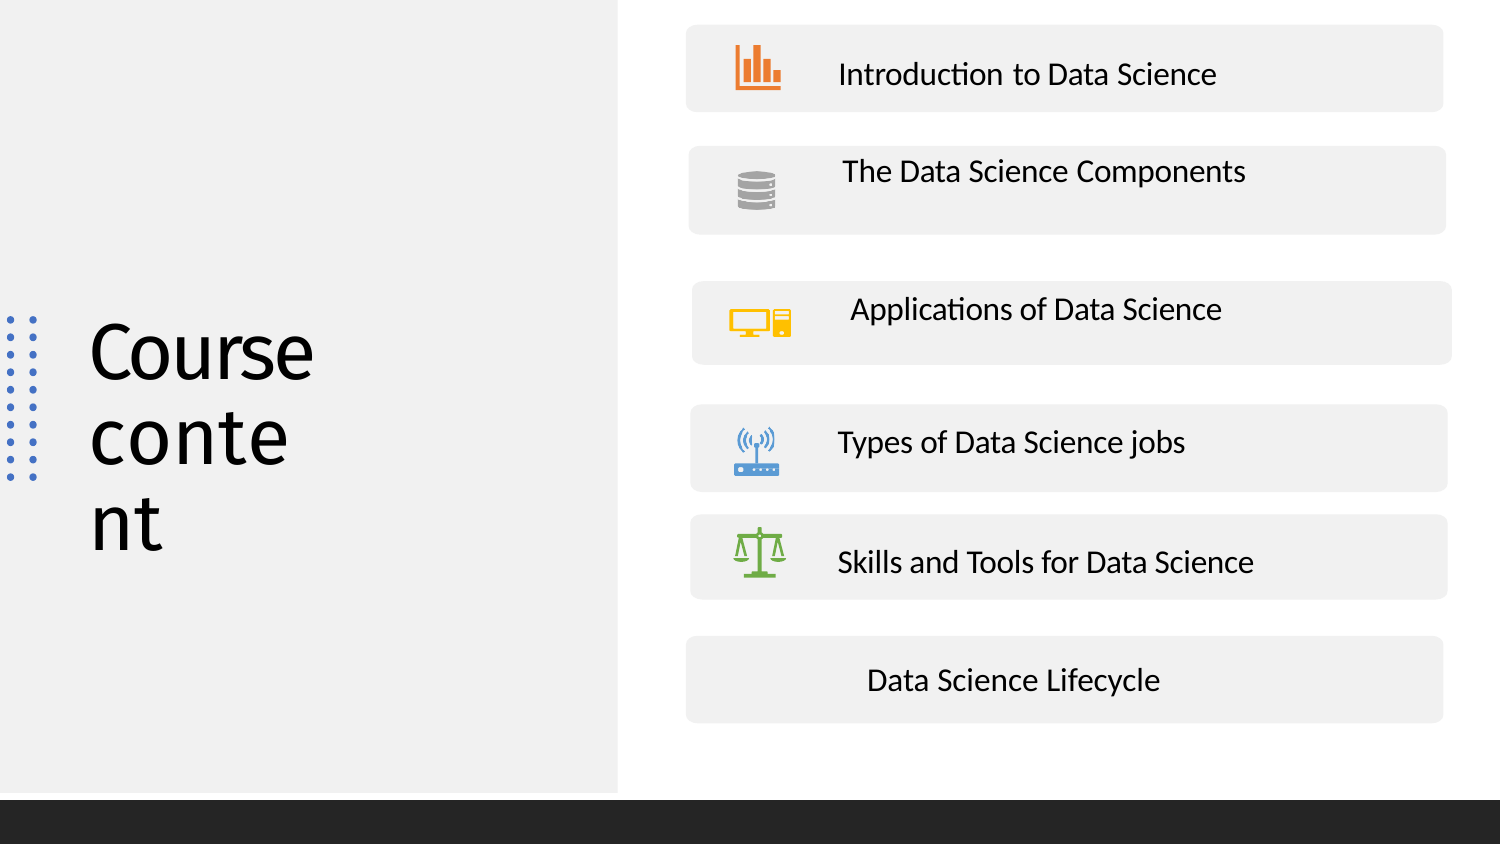

Introduction to Data Science

The Data Science Components
Applications of Data Science

# Course  content

Types of Data Science jobs

Skills and Tools for Data Science

Data Science Lifecycle